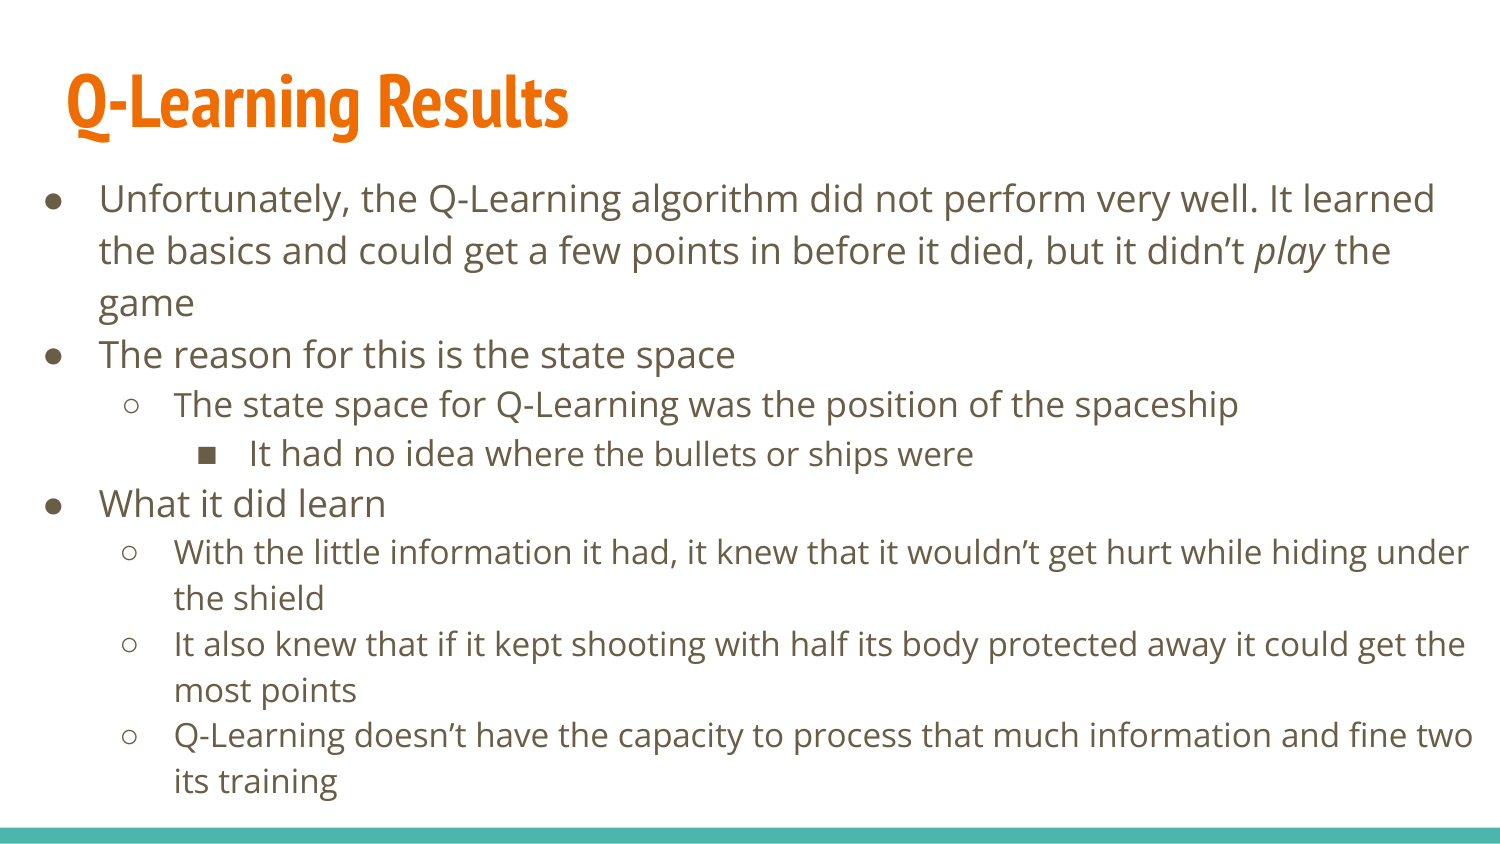

# Q-Learning Results
Unfortunately, the Q-Learning algorithm did not perform very well. It learned the basics and could get a few points in before it died, but it didn’t play the game
The reason for this is the state space
The state space for Q-Learning was the position of the spaceship
It had no idea where the bullets or ships were
What it did learn
With the little information it had, it knew that it wouldn’t get hurt while hiding under the shield
It also knew that if it kept shooting with half its body protected away it could get the most points
Q-Learning doesn’t have the capacity to process that much information and fine two its training